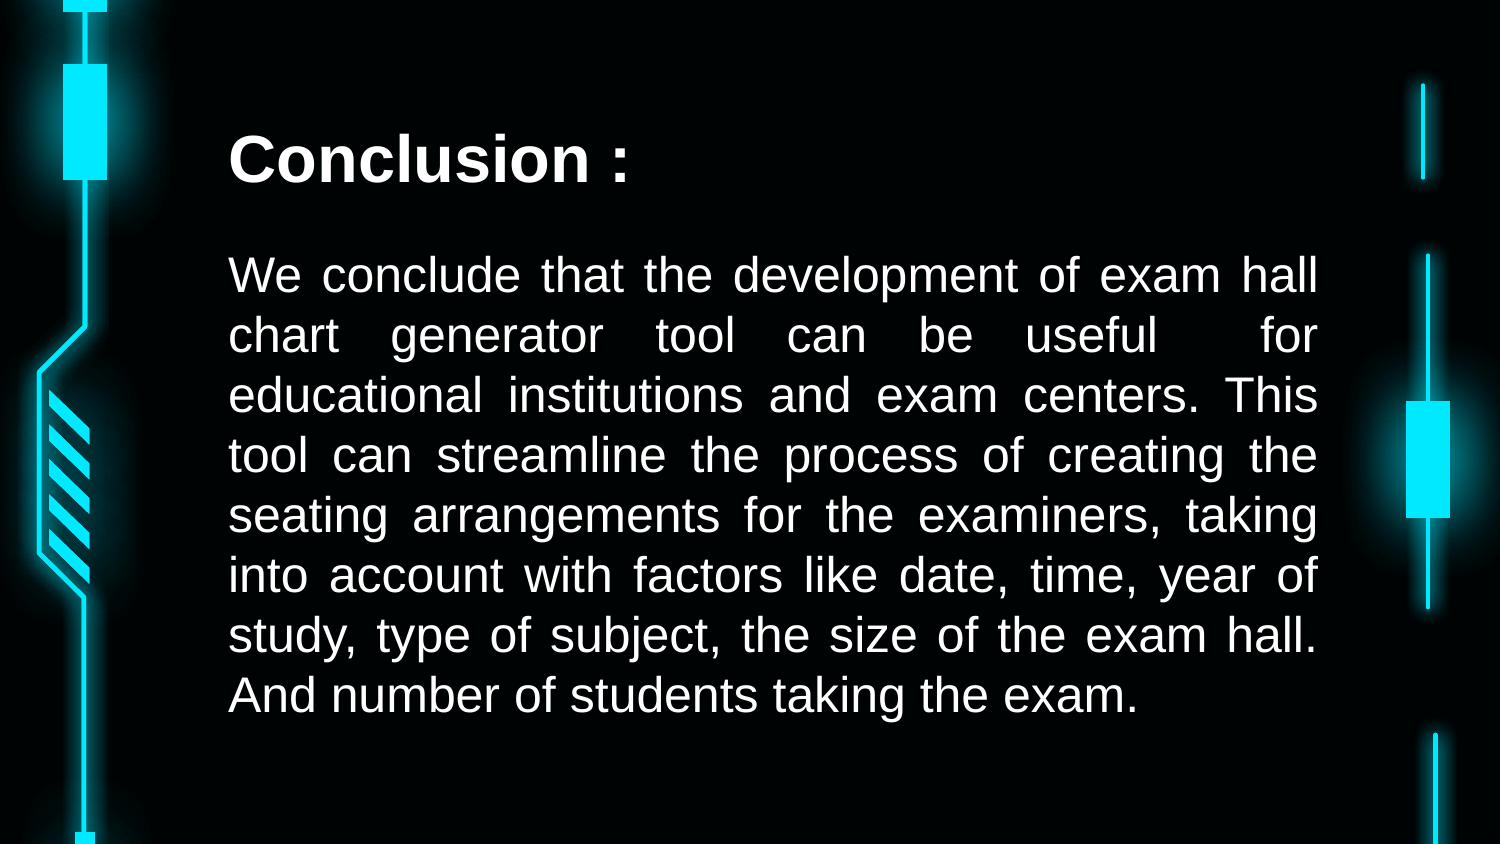

Conclusion :
We conclude that the development of exam hall chart generator tool can be useful  for educational institutions and exam centers. This tool can streamline the process of creating the seating arrangements for the examiners, taking into account with factors like date, time, year of study, type of subject, the size of the exam hall. And number of students taking the exam.